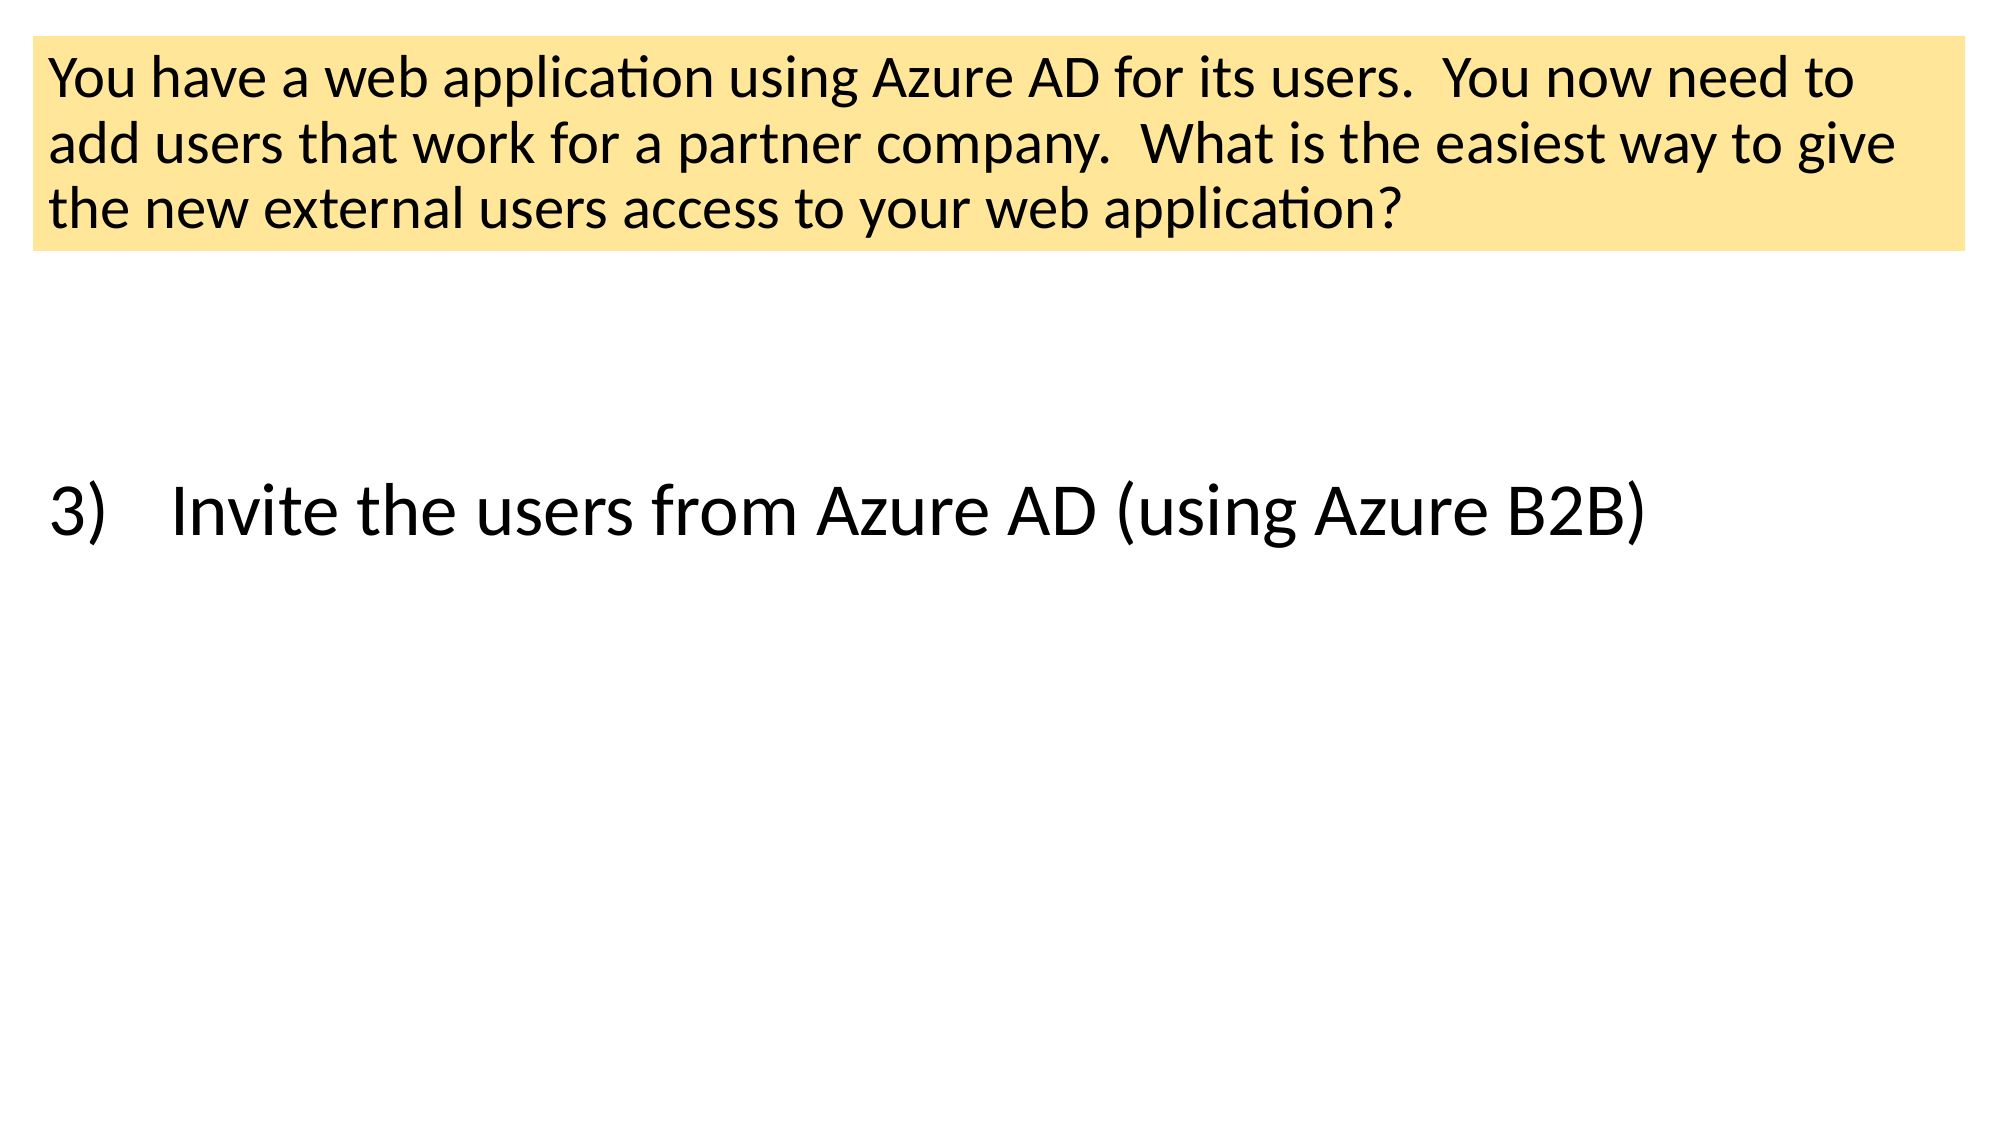

# You have a web application using Azure AD for its users.  You now need to add users that work for a partner company.  What is the easiest way to give the new external users access to your web application?

Invite the users from Azure AD (using Azure B2B)